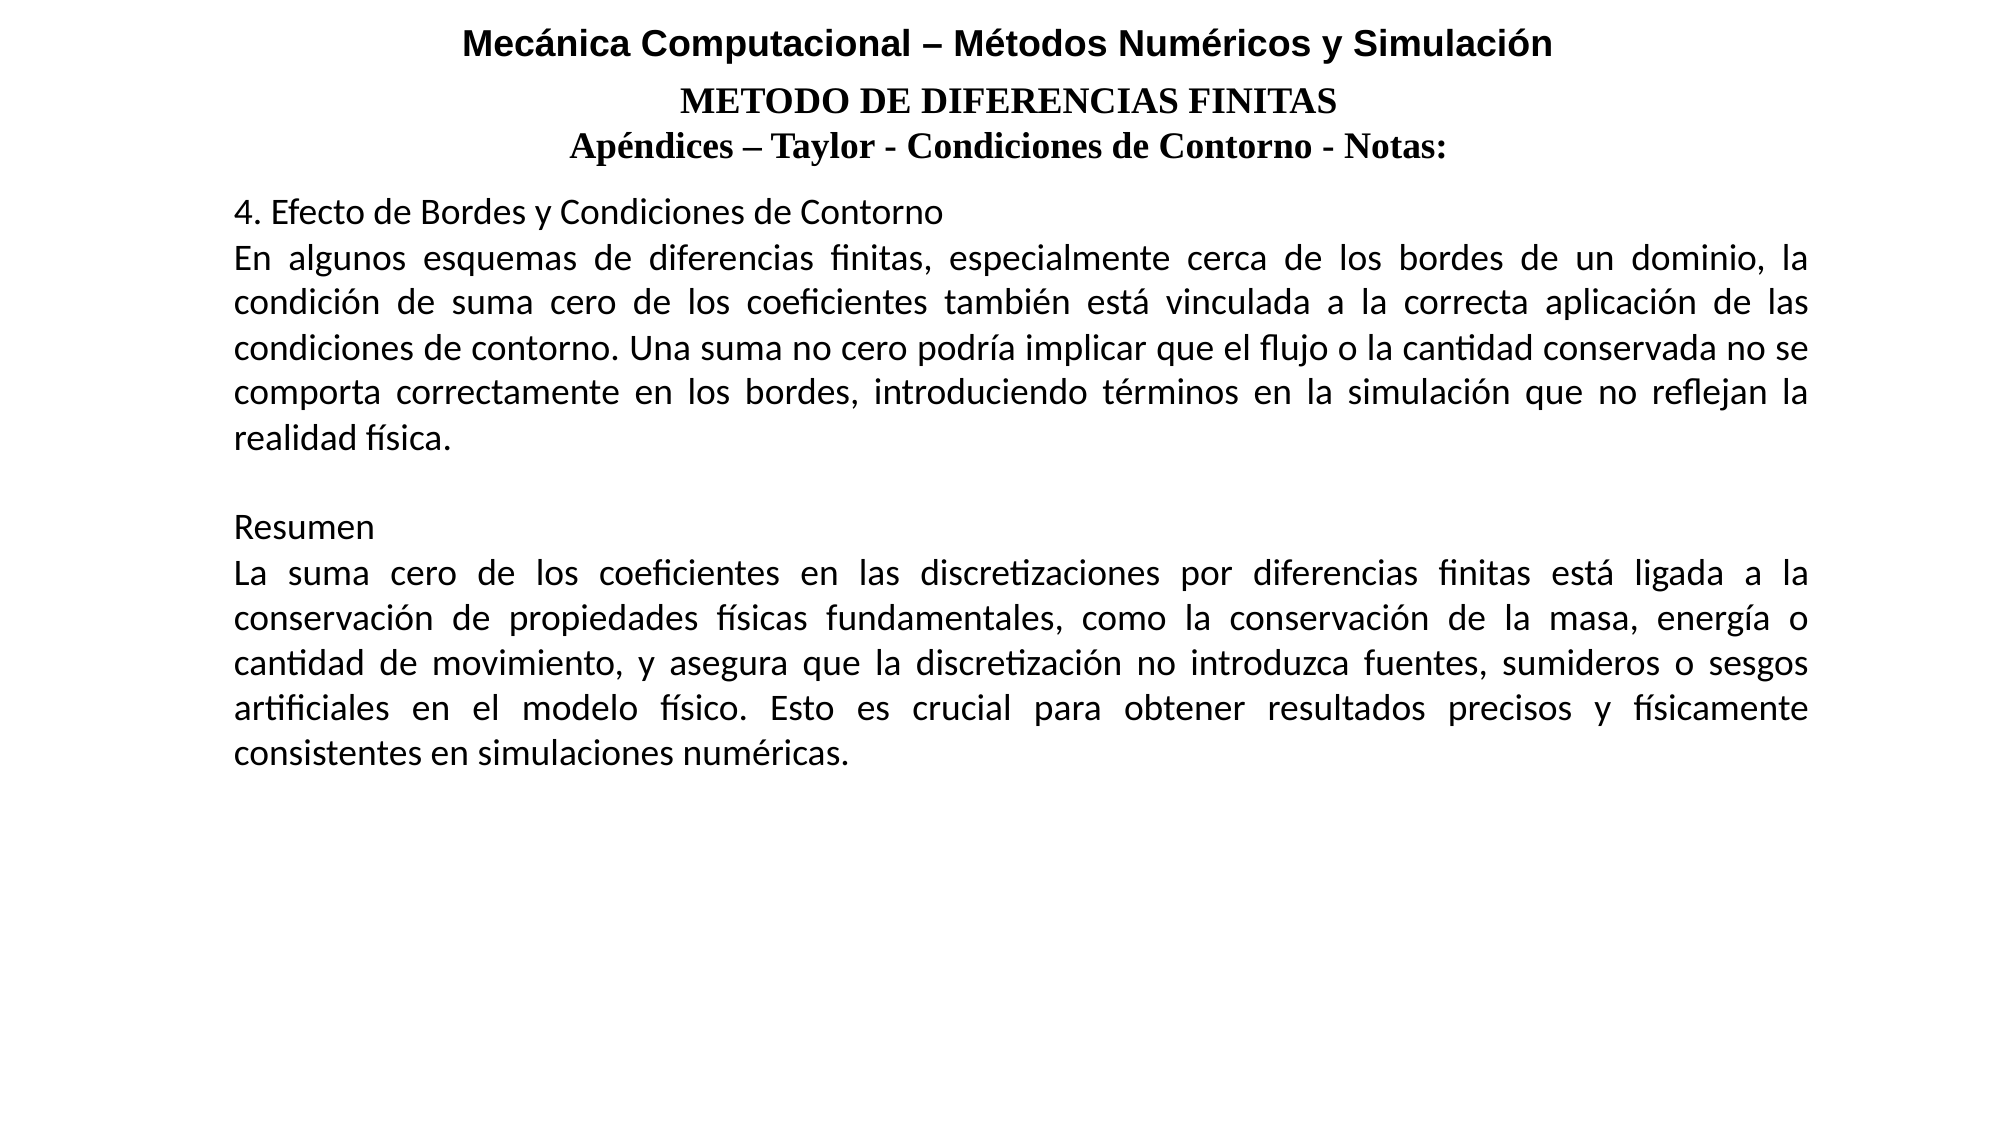

Mecánica Computacional – Métodos Numéricos y Simulación
METODO DE DIFERENCIAS FINITAS
Apéndices – Taylor - Condiciones de Contorno - Notas:
4. Efecto de Bordes y Condiciones de Contorno
En algunos esquemas de diferencias finitas, especialmente cerca de los bordes de un dominio, la condición de suma cero de los coeficientes también está vinculada a la correcta aplicación de las condiciones de contorno. Una suma no cero podría implicar que el flujo o la cantidad conservada no se comporta correctamente en los bordes, introduciendo términos en la simulación que no reflejan la realidad física.

Resumen
La suma cero de los coeficientes en las discretizaciones por diferencias finitas está ligada a la conservación de propiedades físicas fundamentales, como la conservación de la masa, energía o cantidad de movimiento, y asegura que la discretización no introduzca fuentes, sumideros o sesgos artificiales en el modelo físico. Esto es crucial para obtener resultados precisos y físicamente consistentes en simulaciones numéricas.